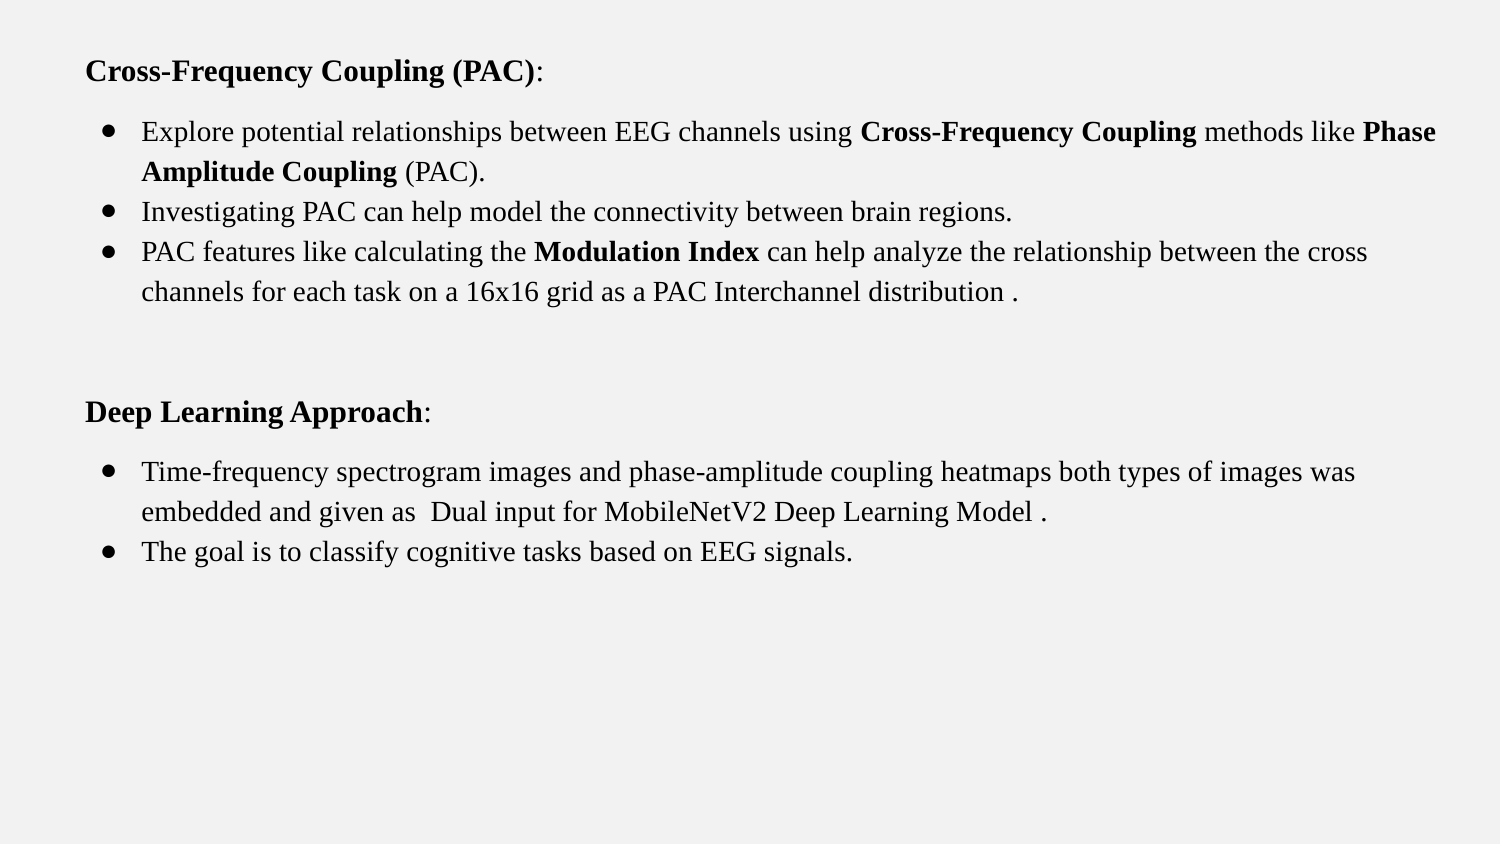

Cross-Frequency Coupling (PAC):
Explore potential relationships between EEG channels using Cross-Frequency Coupling methods like Phase Amplitude Coupling (PAC).
Investigating PAC can help model the connectivity between brain regions.
PAC features like calculating the Modulation Index can help analyze the relationship between the cross channels for each task on a 16x16 grid as a PAC Interchannel distribution .

Deep Learning Approach:
Time-frequency spectrogram images and phase-amplitude coupling heatmaps both types of images was embedded and given as  Dual input for MobileNetV2 Deep Learning Model .
The goal is to classify cognitive tasks based on EEG signals.